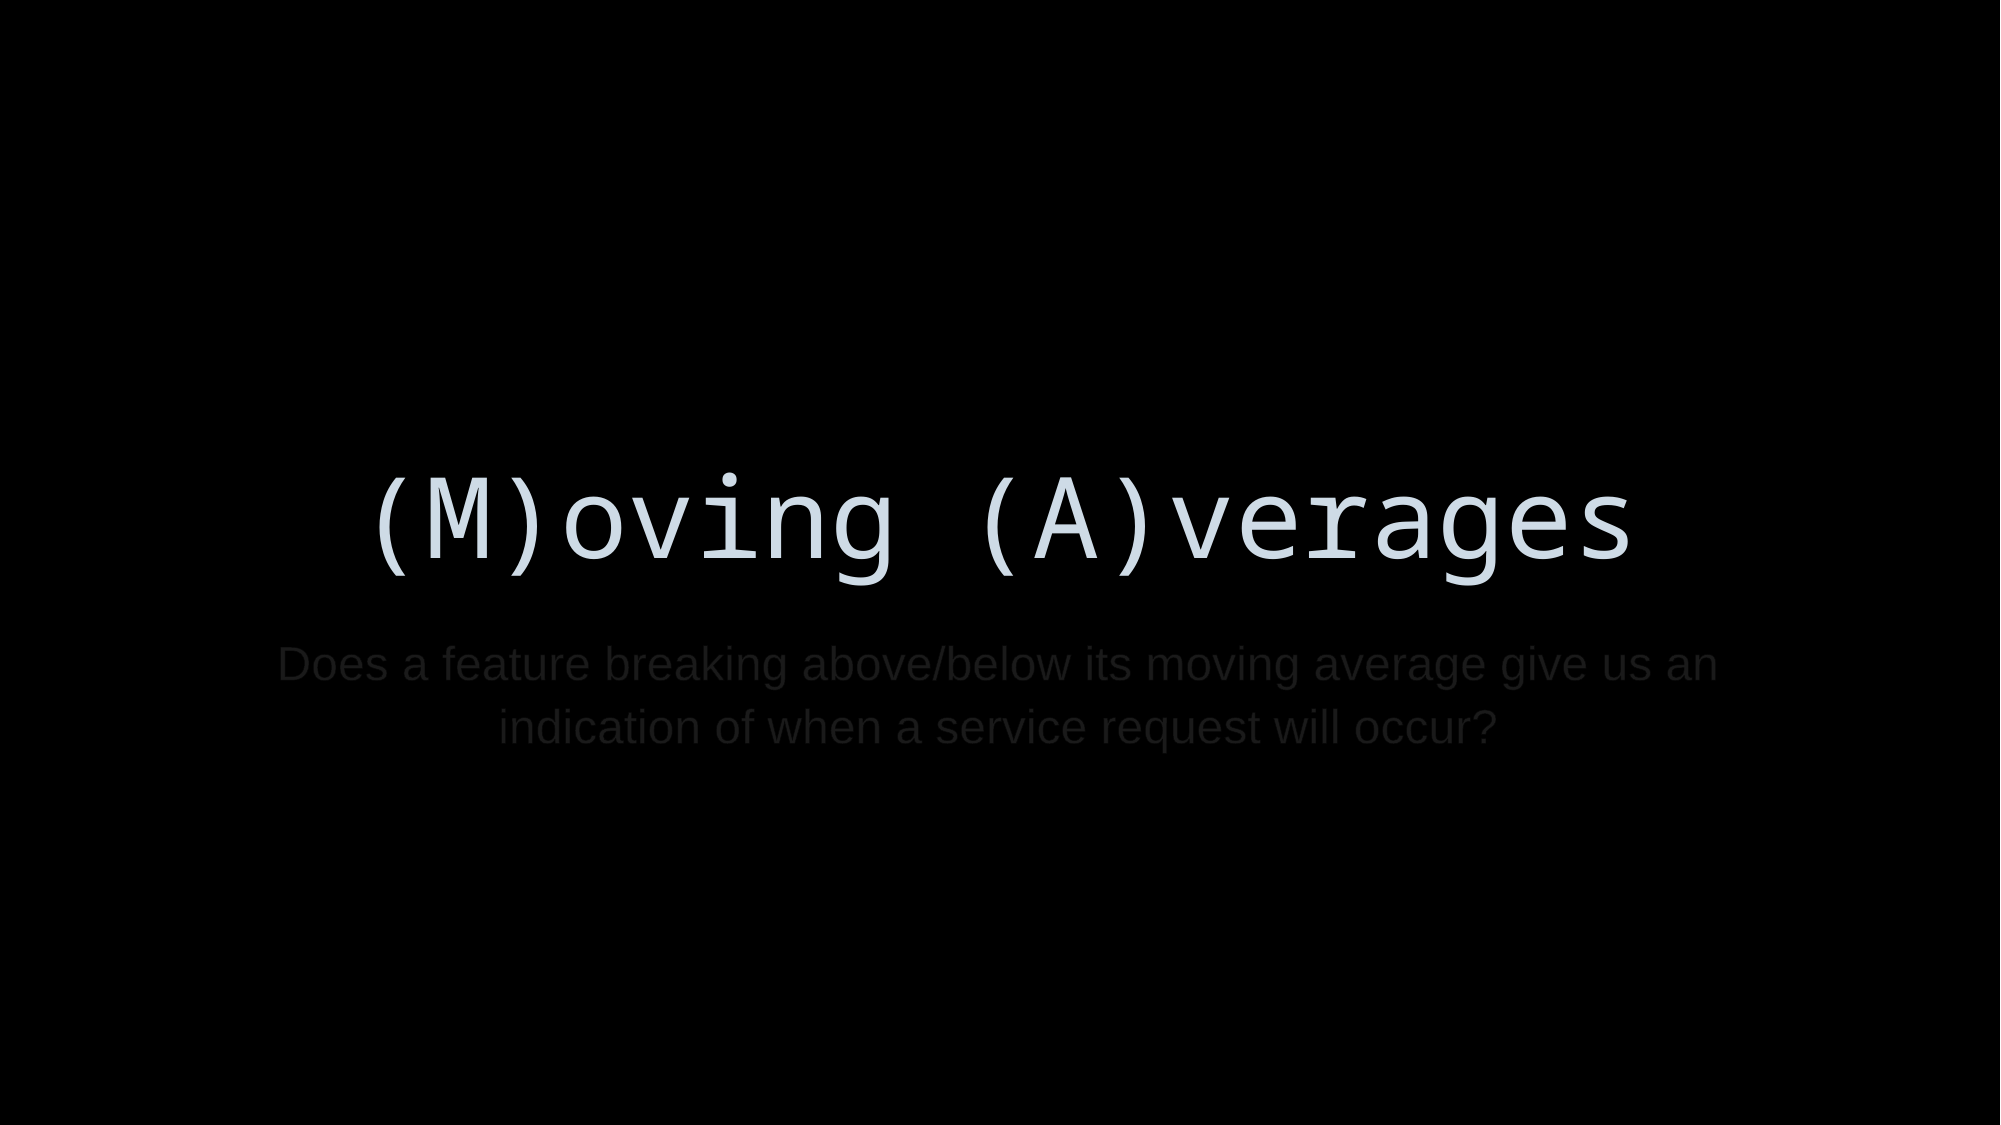

# (M)oving (A)verages
Does a feature breaking above/below its moving average give us an indication of when a service request will occur?